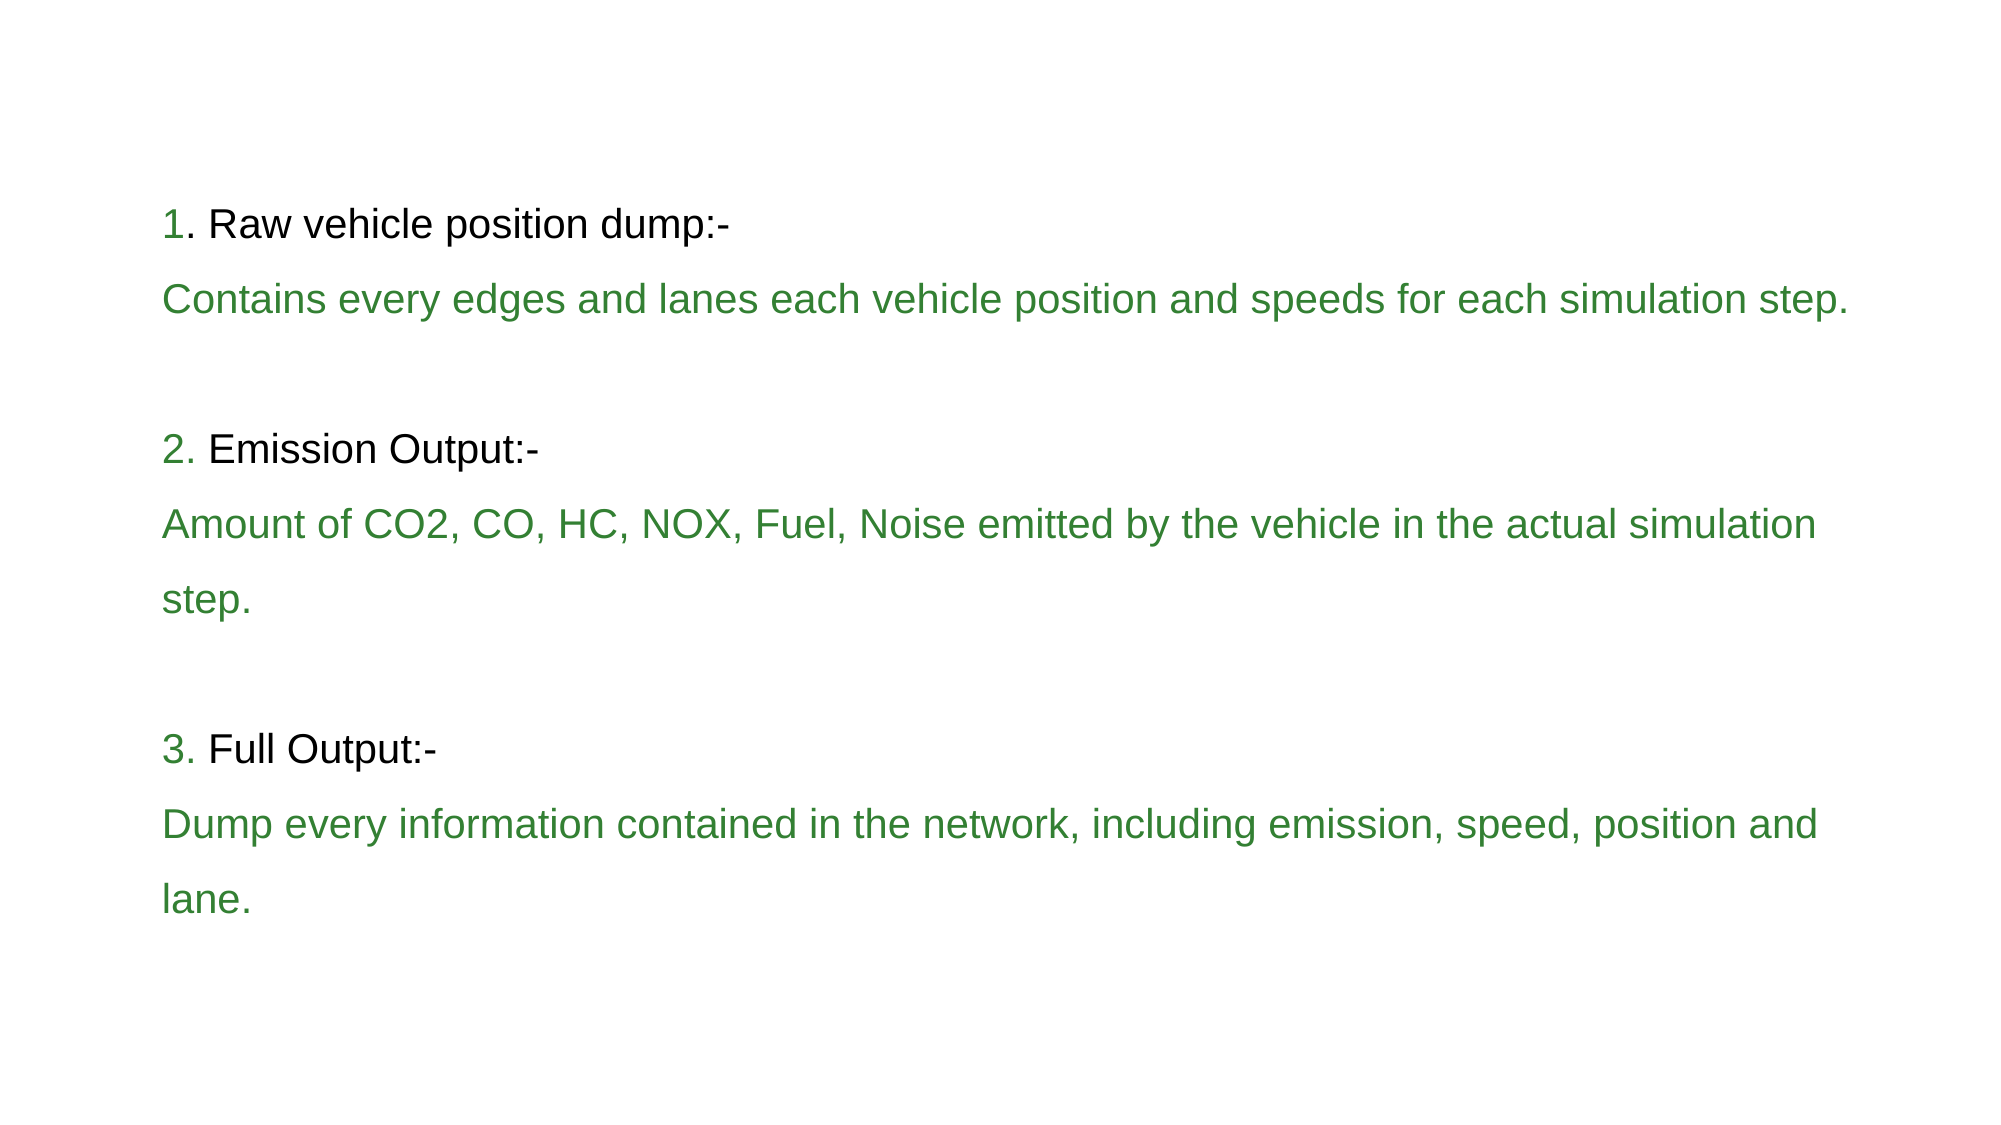

1. Raw vehicle position dump:-
Contains every edges and lanes each vehicle position and speeds for each simulation step.

2. Emission Output:-
Amount of CO2, CO, HC, NOX, Fuel, Noise emitted by the vehicle in the actual simulation step.

3. Full Output:-
Dump every information contained in the network, including emission, speed, position and lane.